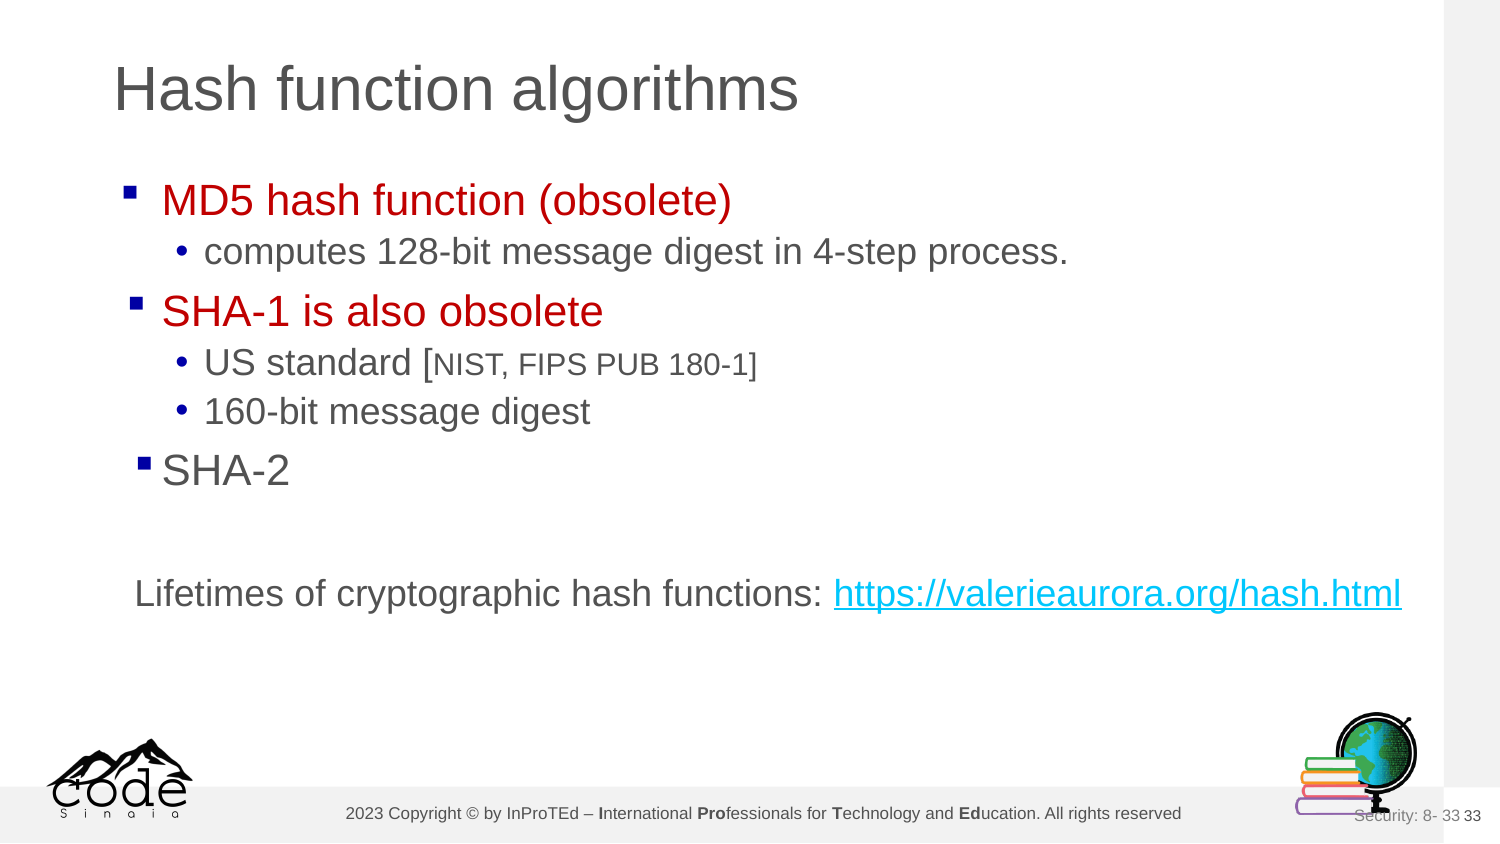

# Hash function algorithms
MD5 hash function (obsolete)
computes 128-bit message digest in 4-step process.
SHA-1 is also obsolete
US standard [NIST, FIPS PUB 180-1]
160-bit message digest
SHA-2

Lifetimes of cryptographic hash functions: https://valerieaurora.org/hash.html
Security: 8- 33